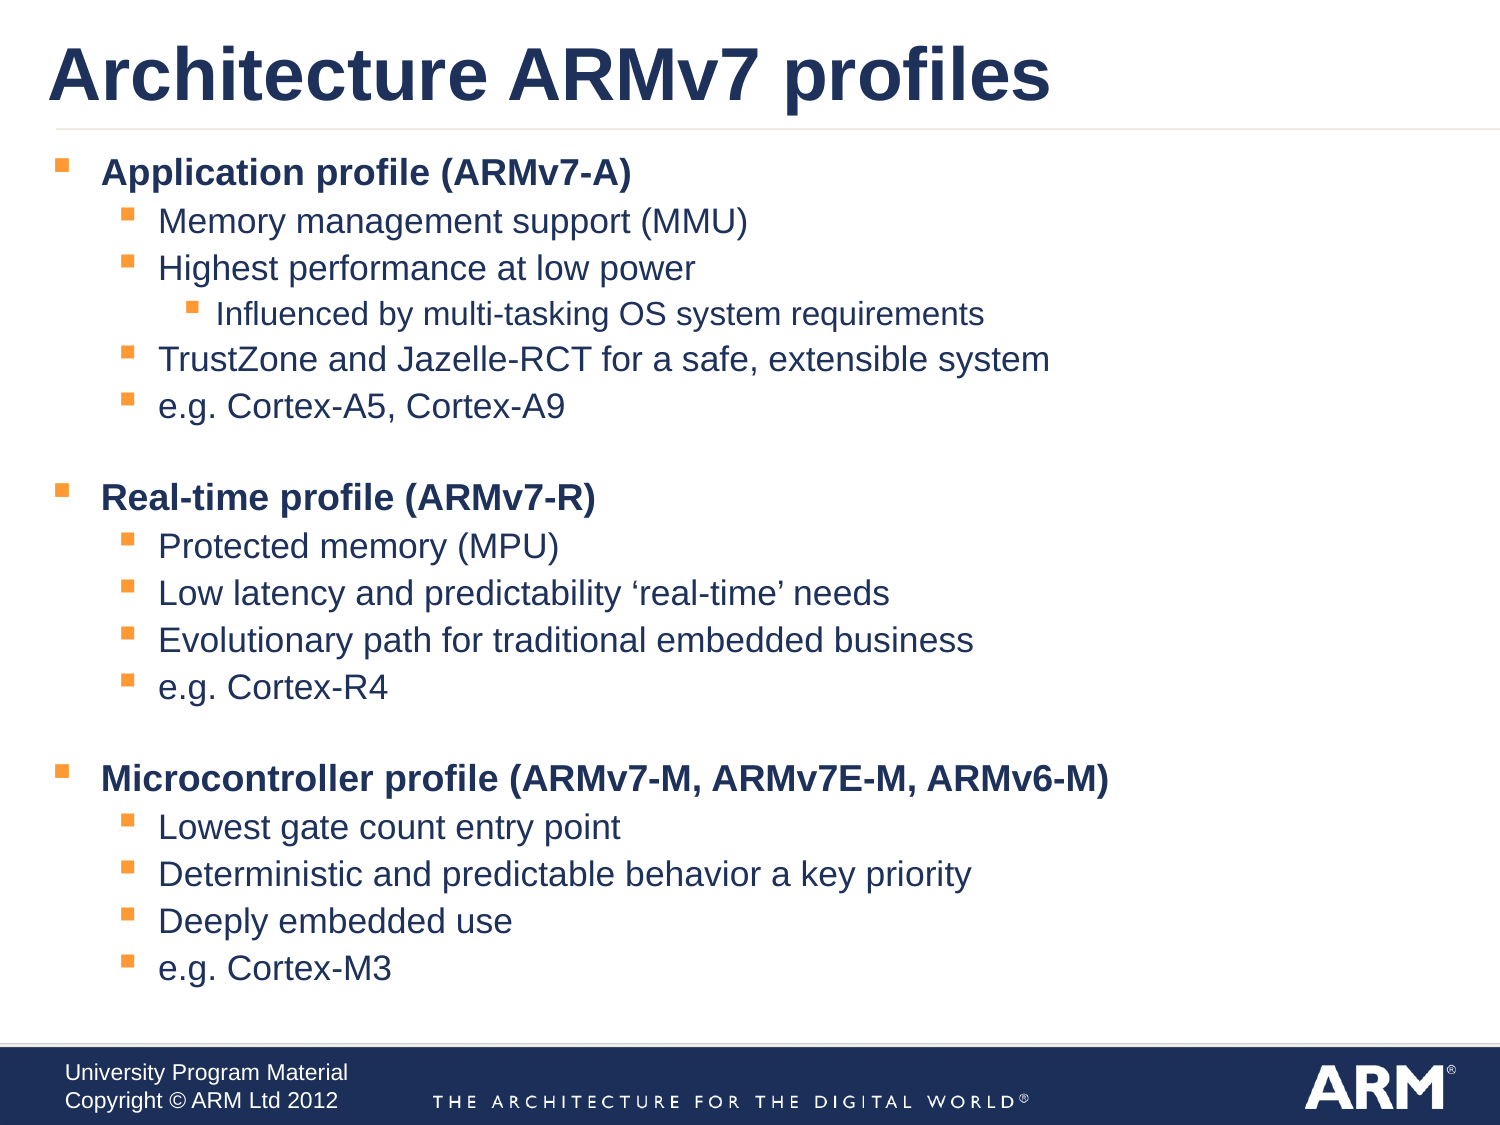

Architecture ARMv7 profiles
Application profile (ARMv7-A)
Memory management support (MMU)
Highest performance at low power
Influenced by multi-tasking OS system requirements
TrustZone and Jazelle-RCT for a safe, extensible system
e.g. Cortex-A5, Cortex-A9

Real-time profile (ARMv7-R)
Protected memory (MPU)
Low latency and predictability ‘real-time’ needs
Evolutionary path for traditional embedded business
e.g. Cortex-R4

Microcontroller profile (ARMv7-M, ARMv7E-M, ARMv6-M)
Lowest gate count entry point
Deterministic and predictable behavior a key priority
Deeply embedded use
e.g. Cortex-M3